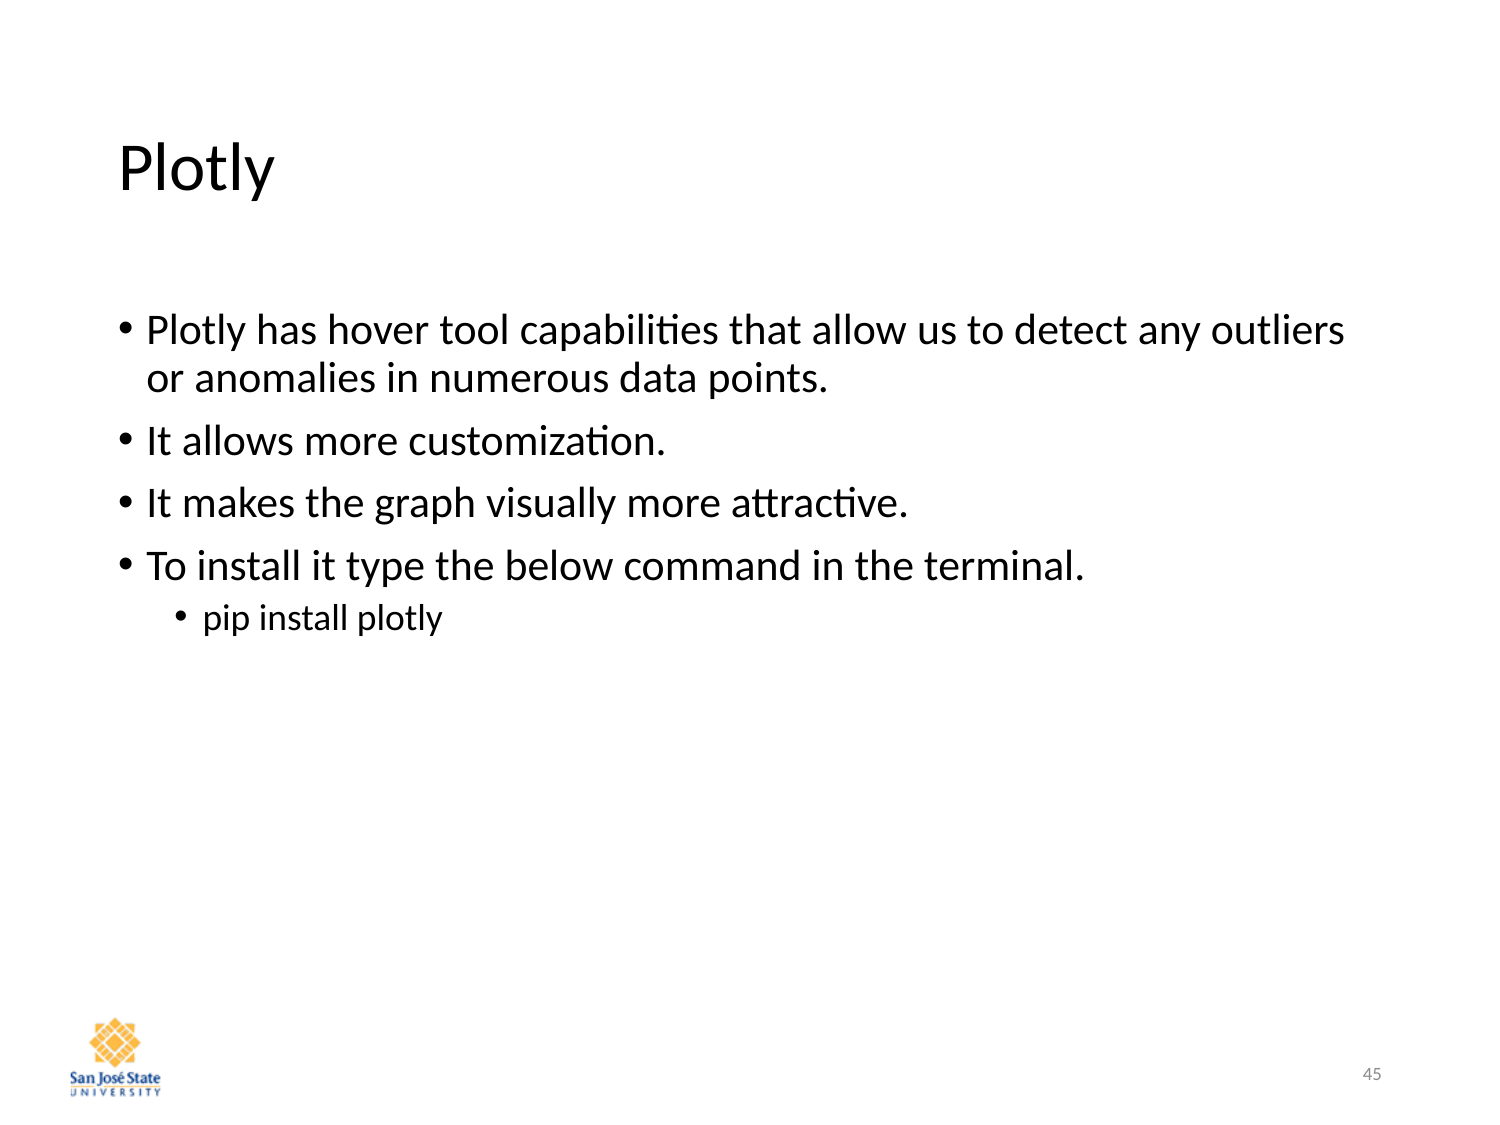

# Plotly
Plotly has hover tool capabilities that allow us to detect any outliers or anomalies in numerous data points.
It allows more customization.
It makes the graph visually more attractive.
To install it type the below command in the terminal.
pip install plotly
45